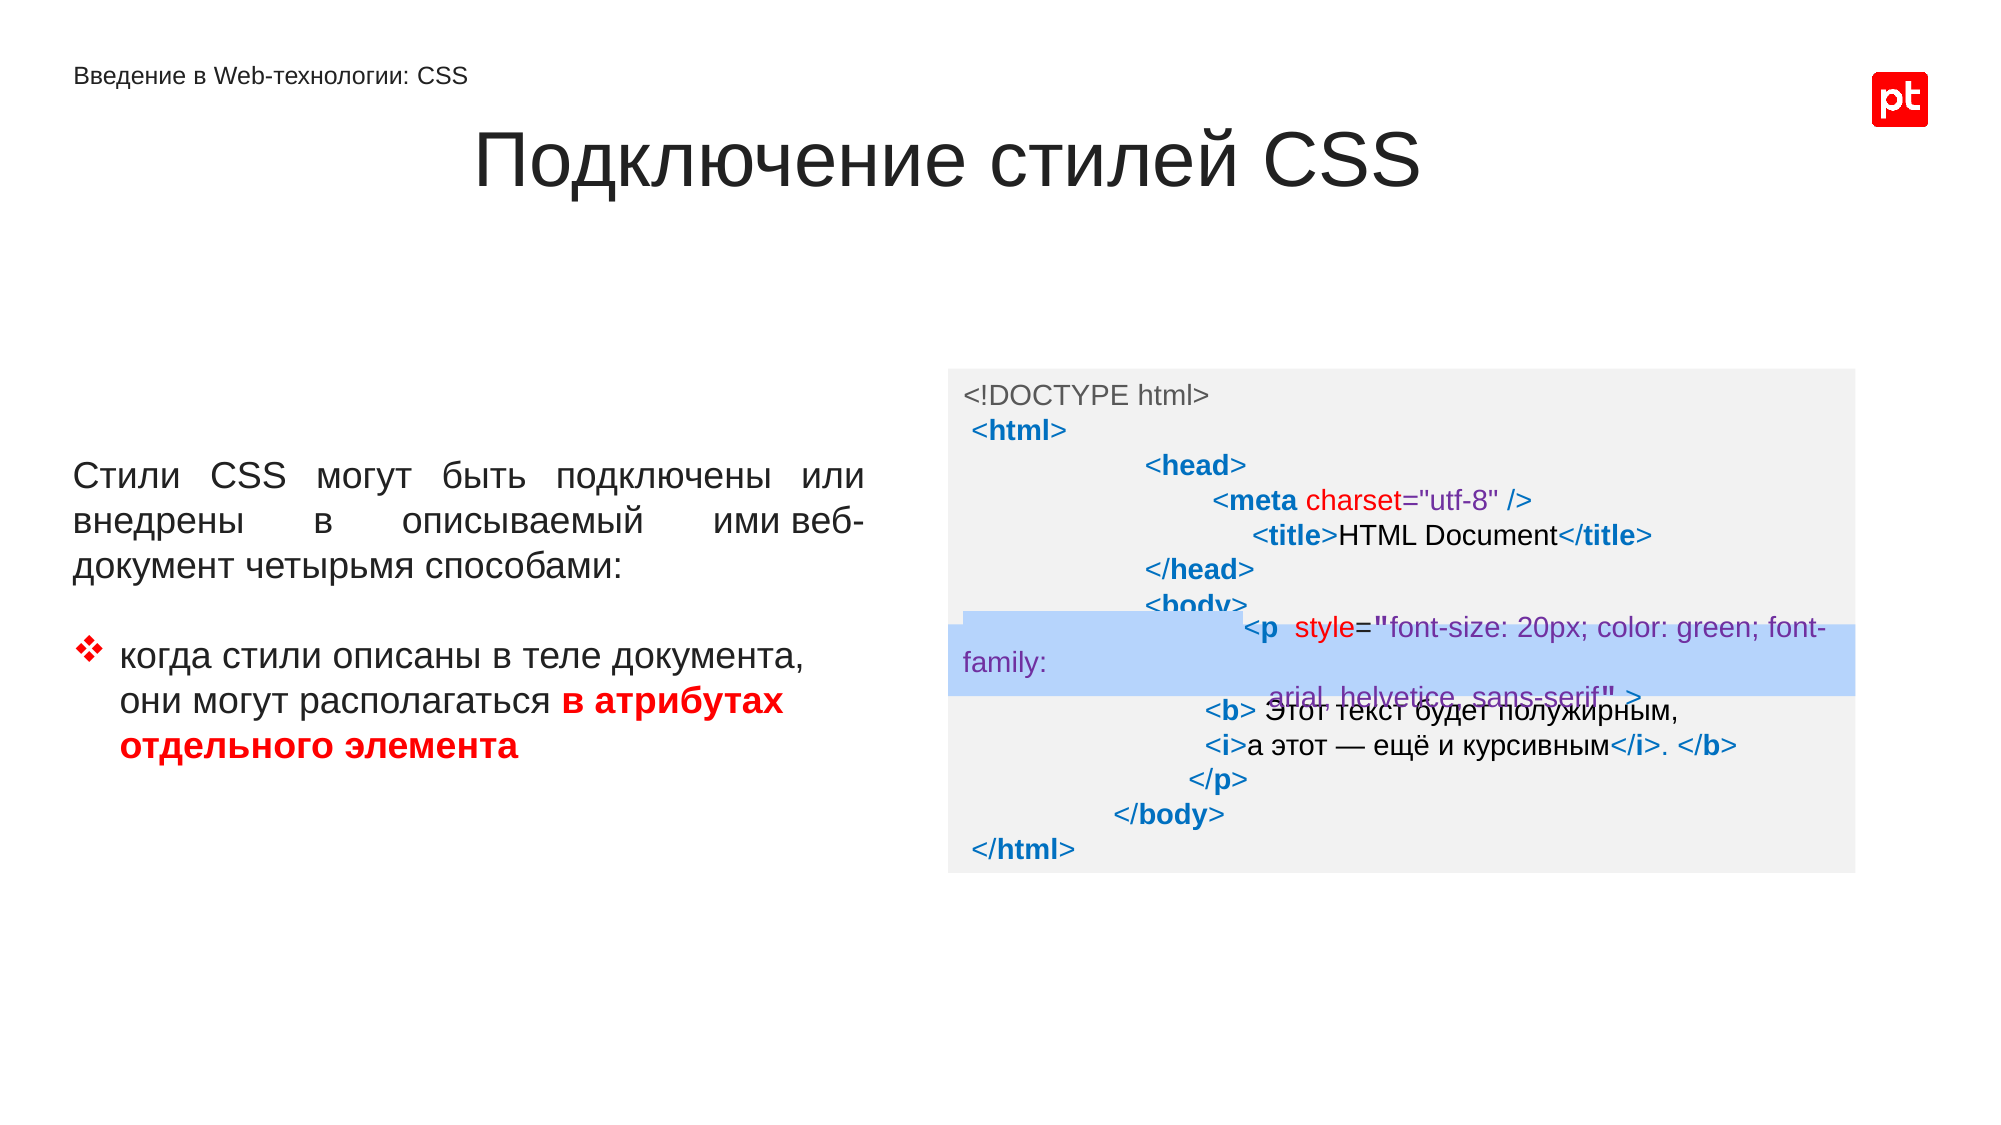

Введение в Web-технологии: CSS
Подключение стилей CSS
<!DOCTYPE html>
 <html>
                      <head>
 	            <meta charset="utf-8" />
                                   <title>HTML Document</title>
                      </head>
                      <body>
<p>

  <b> Этот текст будет полужирным,
  <i>а этот — ещё и курсивным</i>. </b>
</p>
	</body>
 </html>
Стили CSS могут быть подключены или внедрены в описываемый ими веб-документ четырьмя способами:

когда стили описаны в теле документа, они могут располагаться в атрибутах отдельного элемента
                                  <p  style="font-size: 20px; color: green; font-family:
                                     arial, helvetice, sans-serif" >